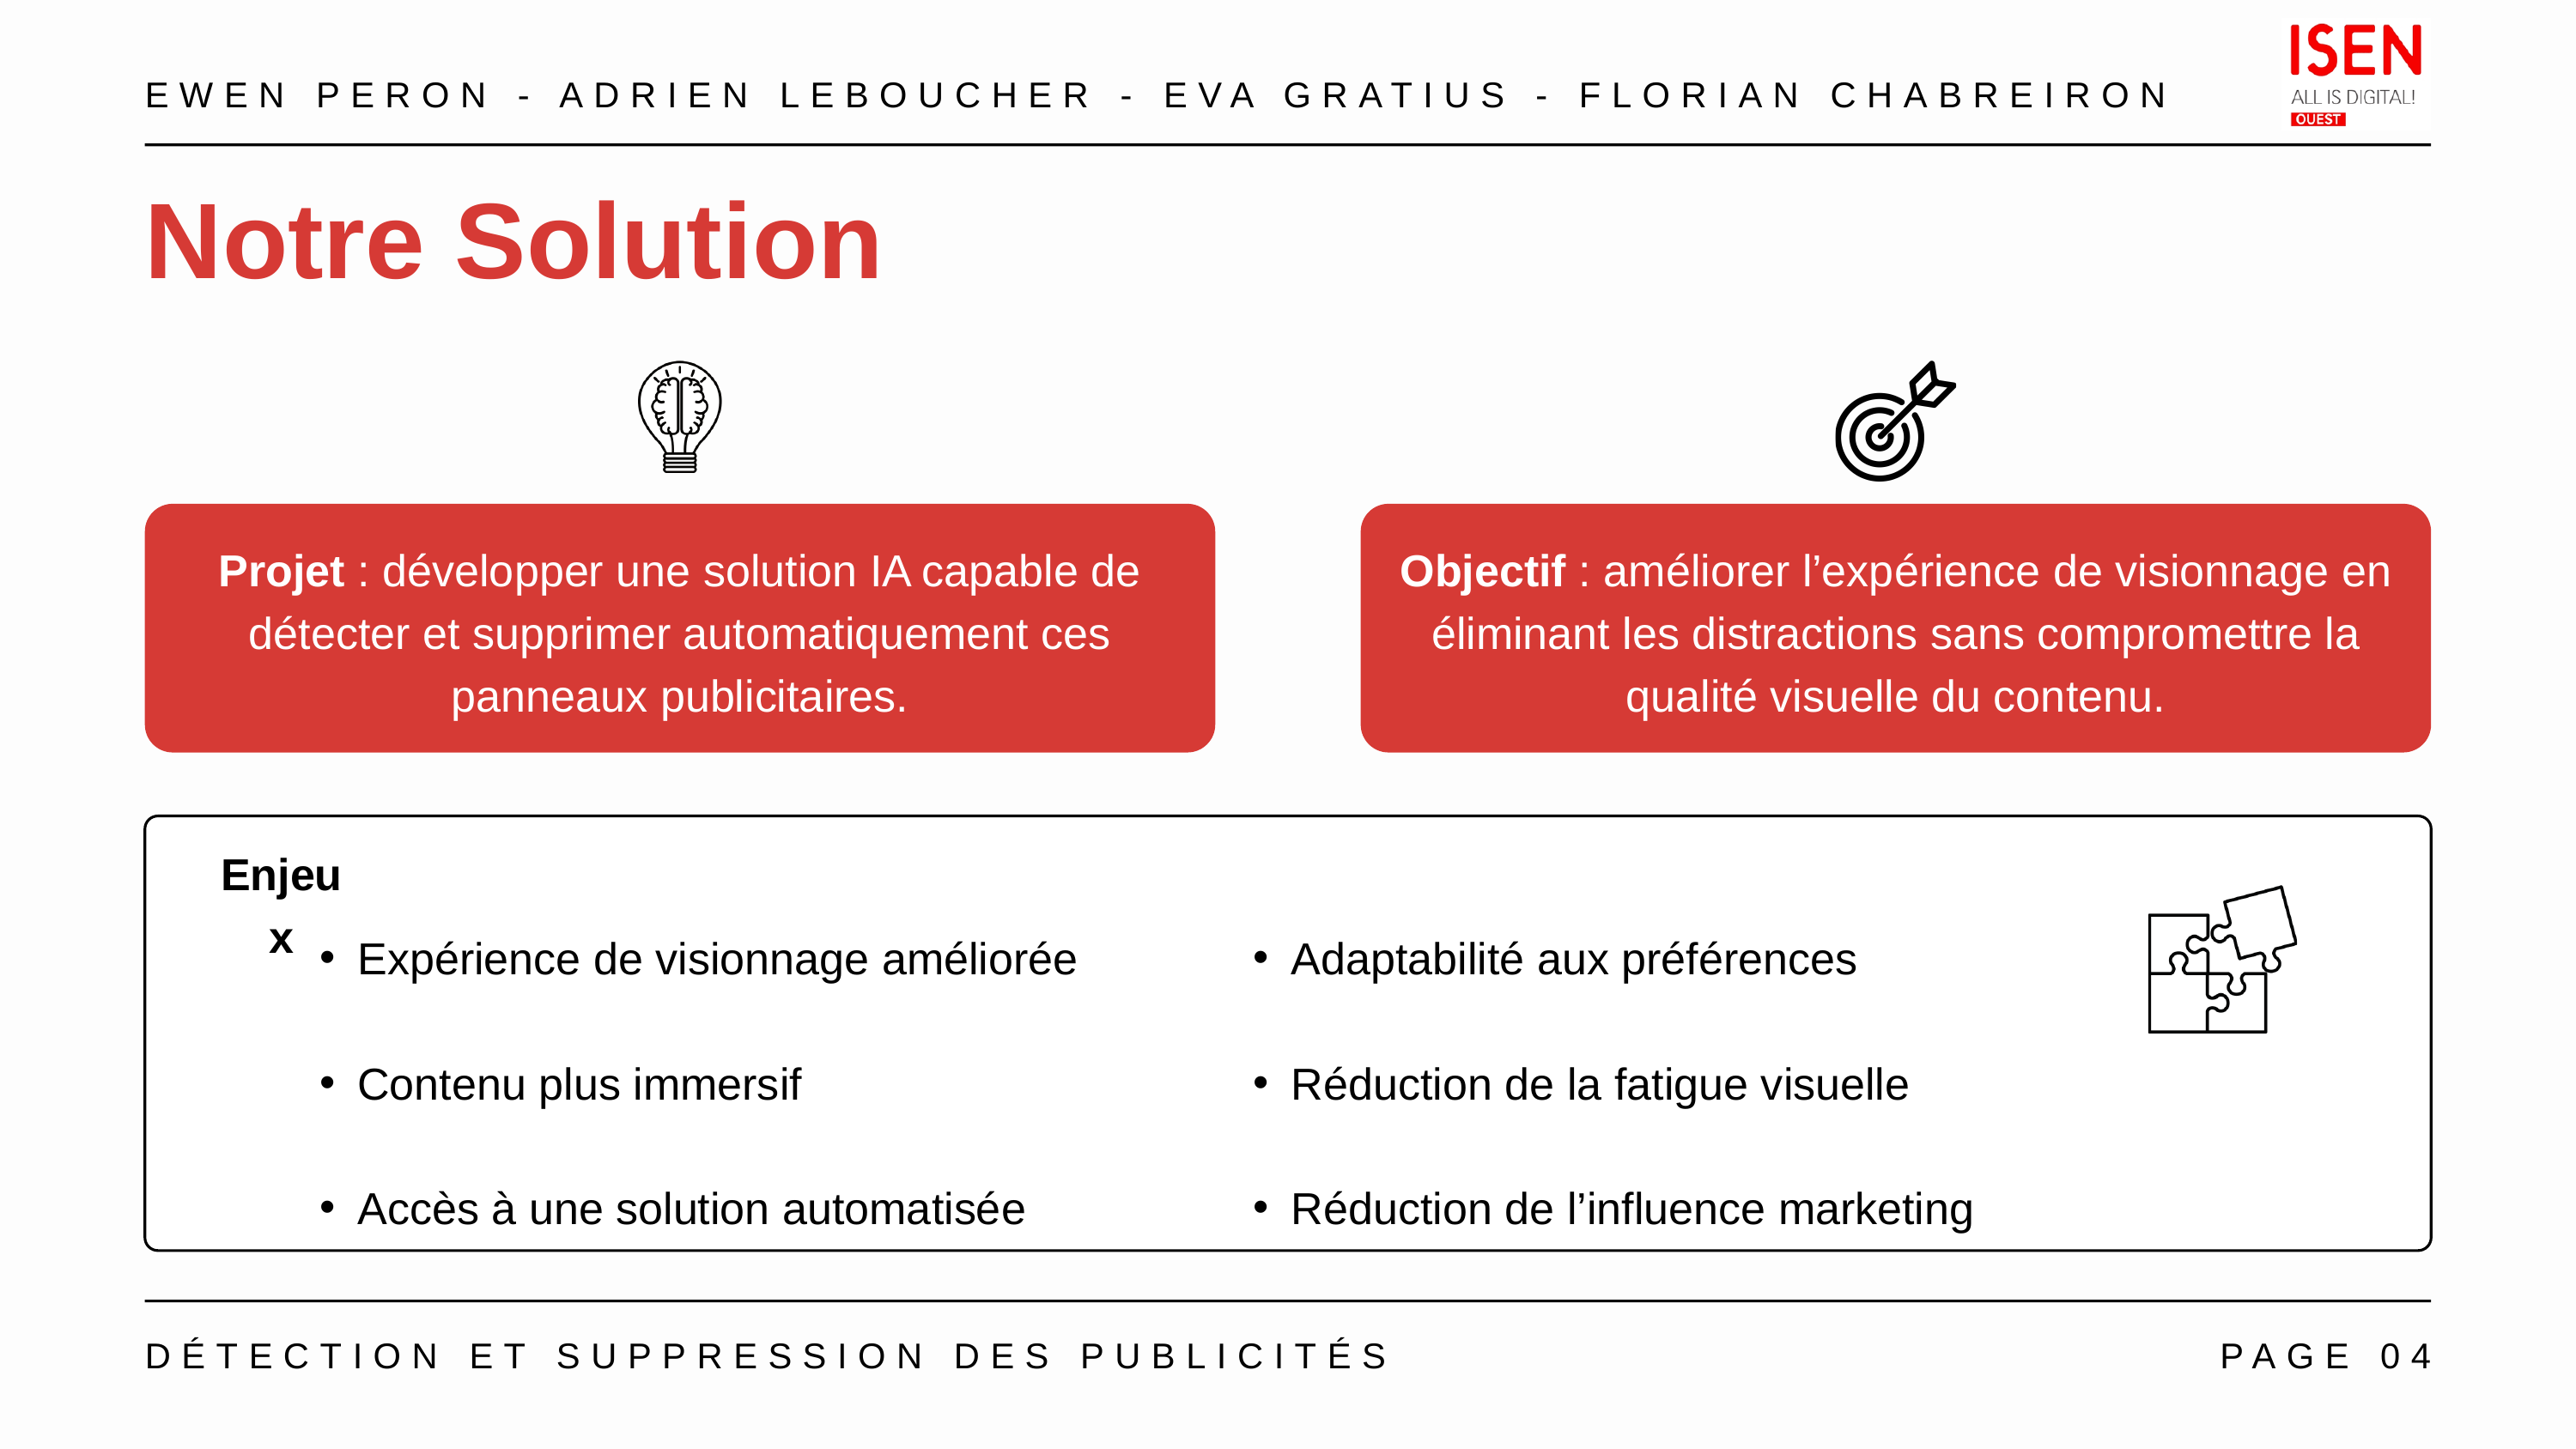

EWEN PERON - ADRIEN LEBOUCHER - EVA GRATIUS - FLORIAN CHABREIRON

Notre Solution

Projet : développer une solution IA capable de détecter et supprimer automatiquement ces panneaux publicitaires.
Objectif : améliorer l’expérience de visionnage en éliminant les distractions sans compromettre la qualité visuelle du contenu.

Enjeux

Expérience de visionnage améliorée

Contenu plus immersif

Accès à une solution automatisée
Adaptabilité aux préférences

Réduction de la fatigue visuelle

Réduction de l’influence marketing

DÉTECTION ET SUPPRESSION DES PUBLICITÉS
PAGE 04